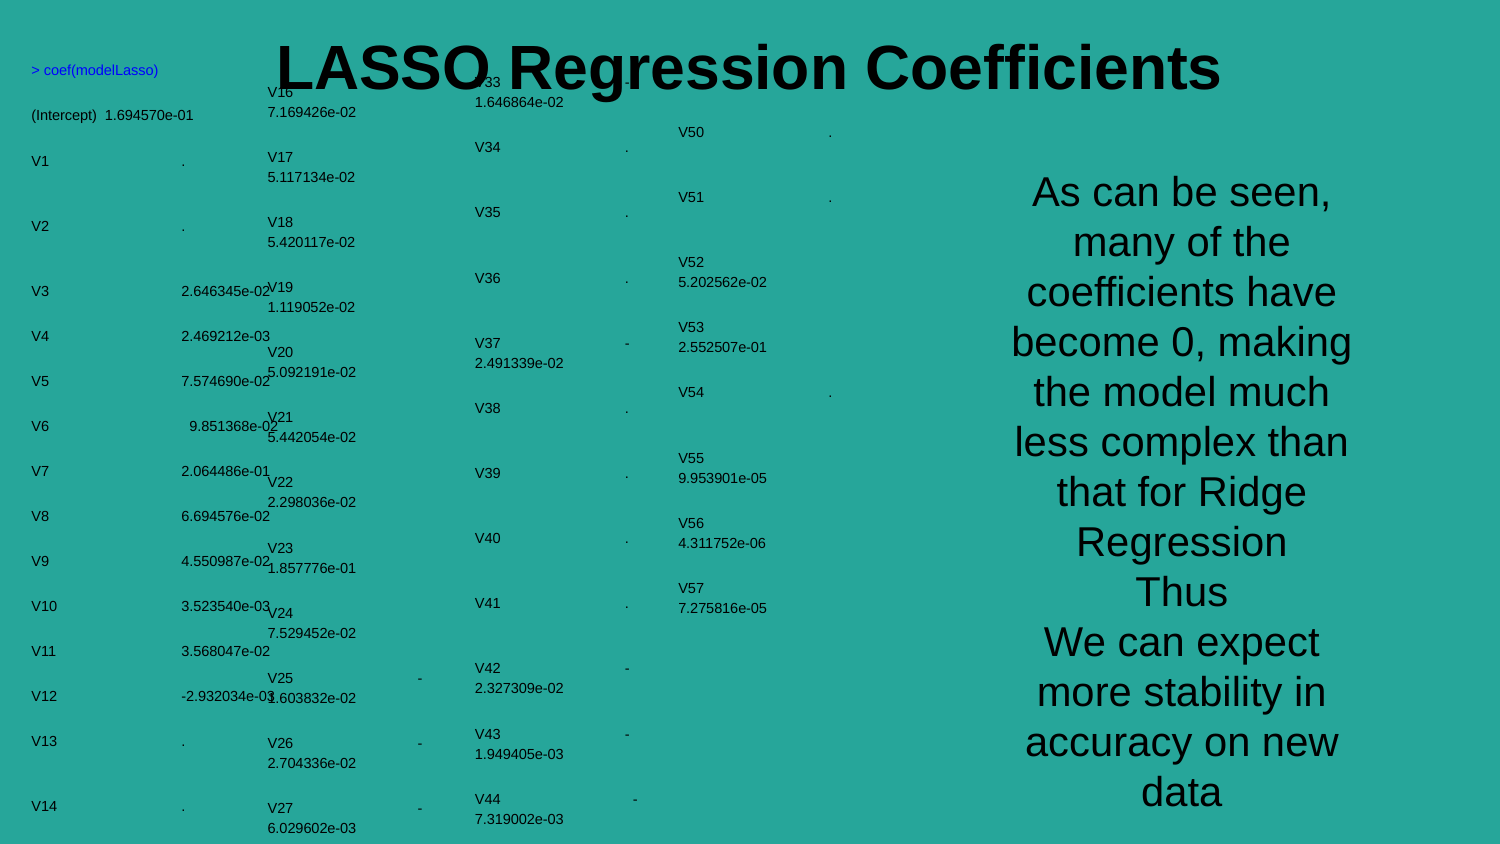

# LASSO Regression Coefficients
> coef(modelLasso)
(Intercept)  1.694570e-01
V1       	.
V2       	.
V3       	2.646345e-02
V4       	2.469212e-03
V5       	7.574690e-02
V6     	  9.851368e-02
V7       	2.064486e-01
V8       	6.694576e-02
V9       	4.550987e-02
V10      	3.523540e-03
V11      	3.568047e-02
V12     	-2.932034e-03
V13      	.
V14      	.
V15      	8.581696e-03

V33     	-1.646864e-02
V34      	.
V35      	.
V36      	.
V37     	-2.491339e-02
V38      	.
V39      	.
V40      	.
V41      	.
V42     	-2.327309e-02
V43     	-1.949405e-03
V44   	  -7.319002e-03
V45     	-2.149988e-02
V46     	-1.904595e-02
V47      	.
V48     	-3.985672e-03
V49     	-1.980517e-02
V16	 7.169426e-02
V17      	5.117134e-02
V18      	5.420117e-02
V19      	1.119052e-02
V20      	5.092191e-02
V21      	5.442054e-02
V22      	2.298036e-02
V23      	1.857776e-01
V24      	7.529452e-02
V25     	-1.603832e-02
V26     	-2.704336e-02
V27     	-6.029602e-03
V28      	.
V29      	.
V30     	-5.069327e-03
V31      	.
V32      	.

V50      	.
V51      	.
V52      	5.202562e-02
V53      	2.552507e-01
V54      	.
V55      	9.953901e-05
V56      	4.311752e-06
V57      	7.275816e-05

As can be seen, many of the coefficients have become 0, making the model much less complex than that for Ridge Regression
Thus
We can expect more stability in accuracy on new data